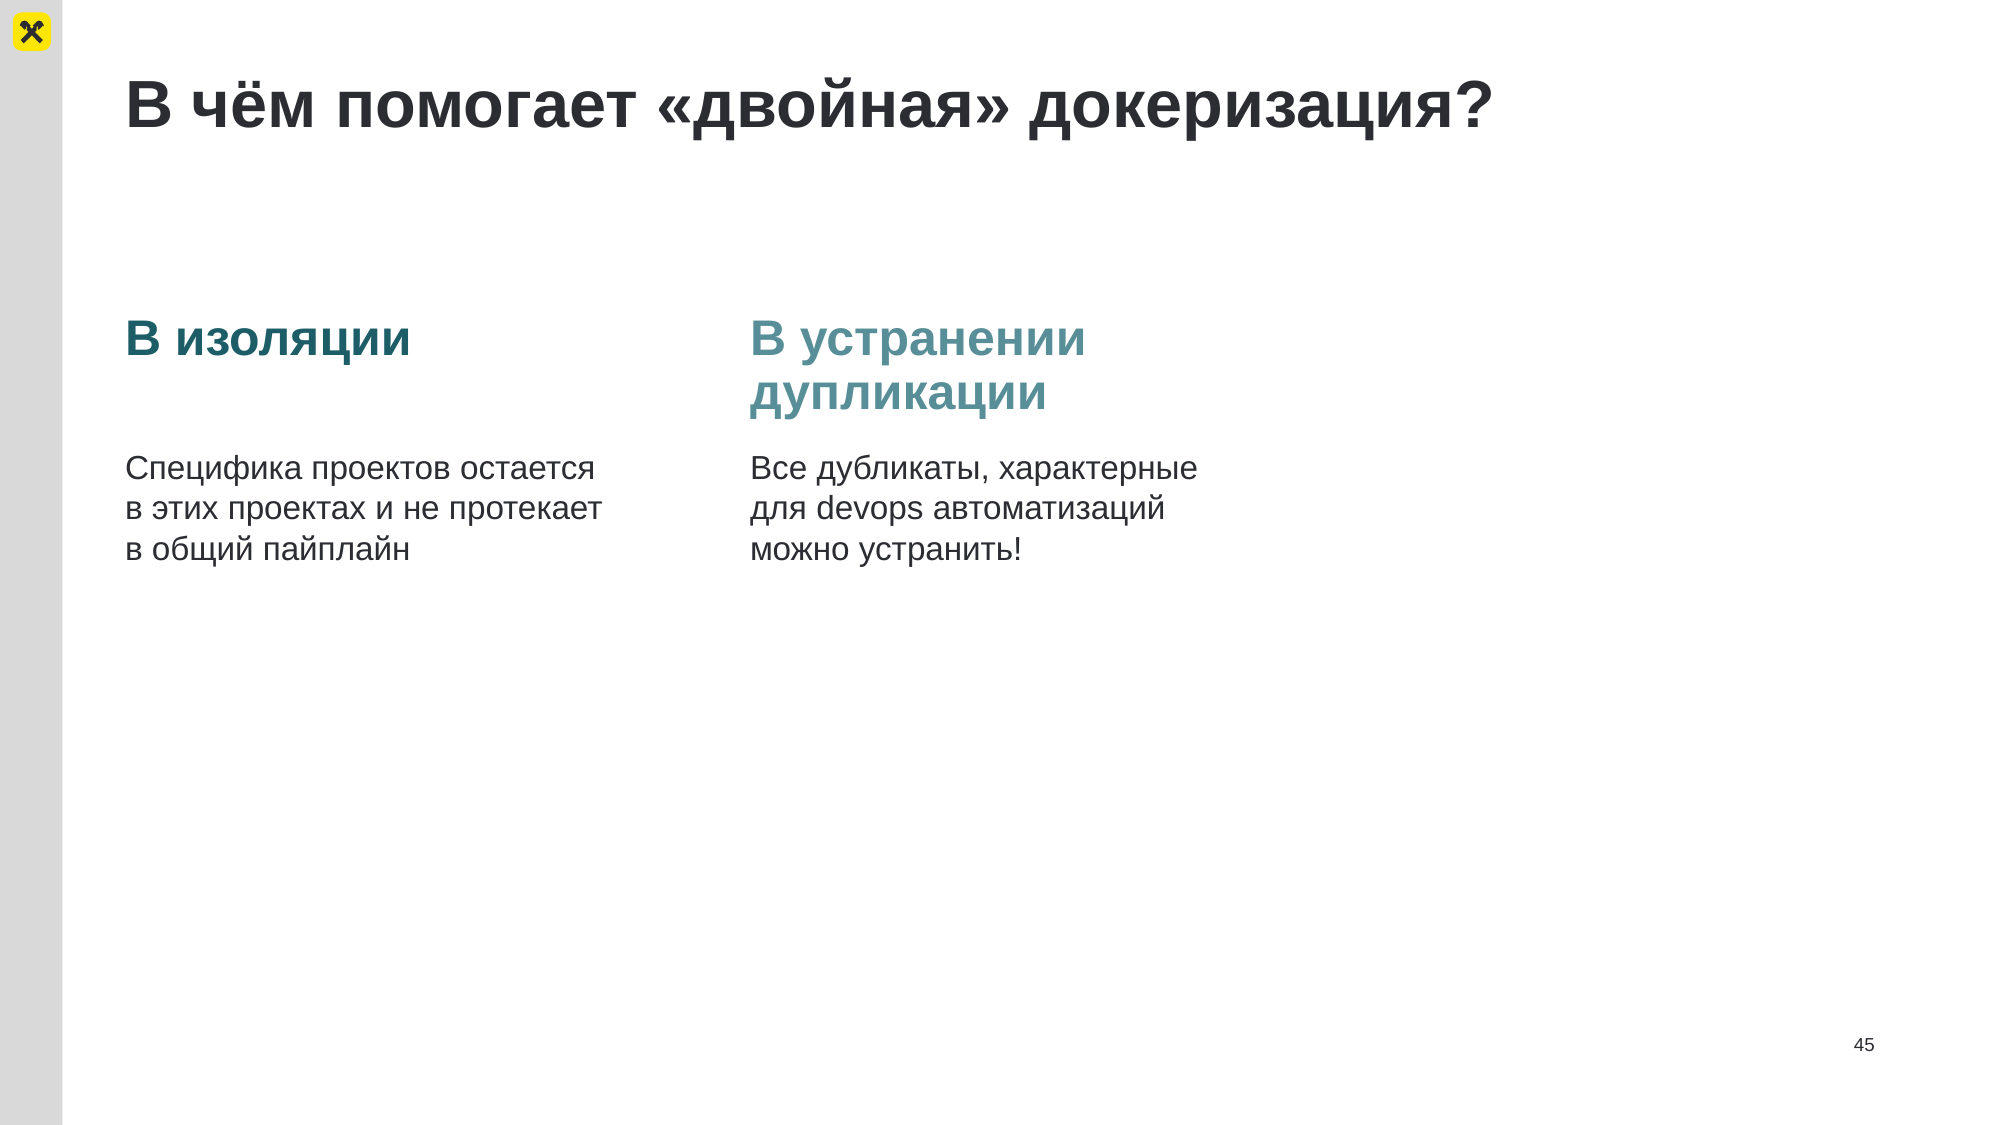

# В чём помогает «двойная» докеризация?

В изоляции
В устранении дупликации
Специфика проектов остается в этих проектах и не протекает в общий пайплайн
Все дубликаты, характерные для devops автоматизаций можно устранить!
45